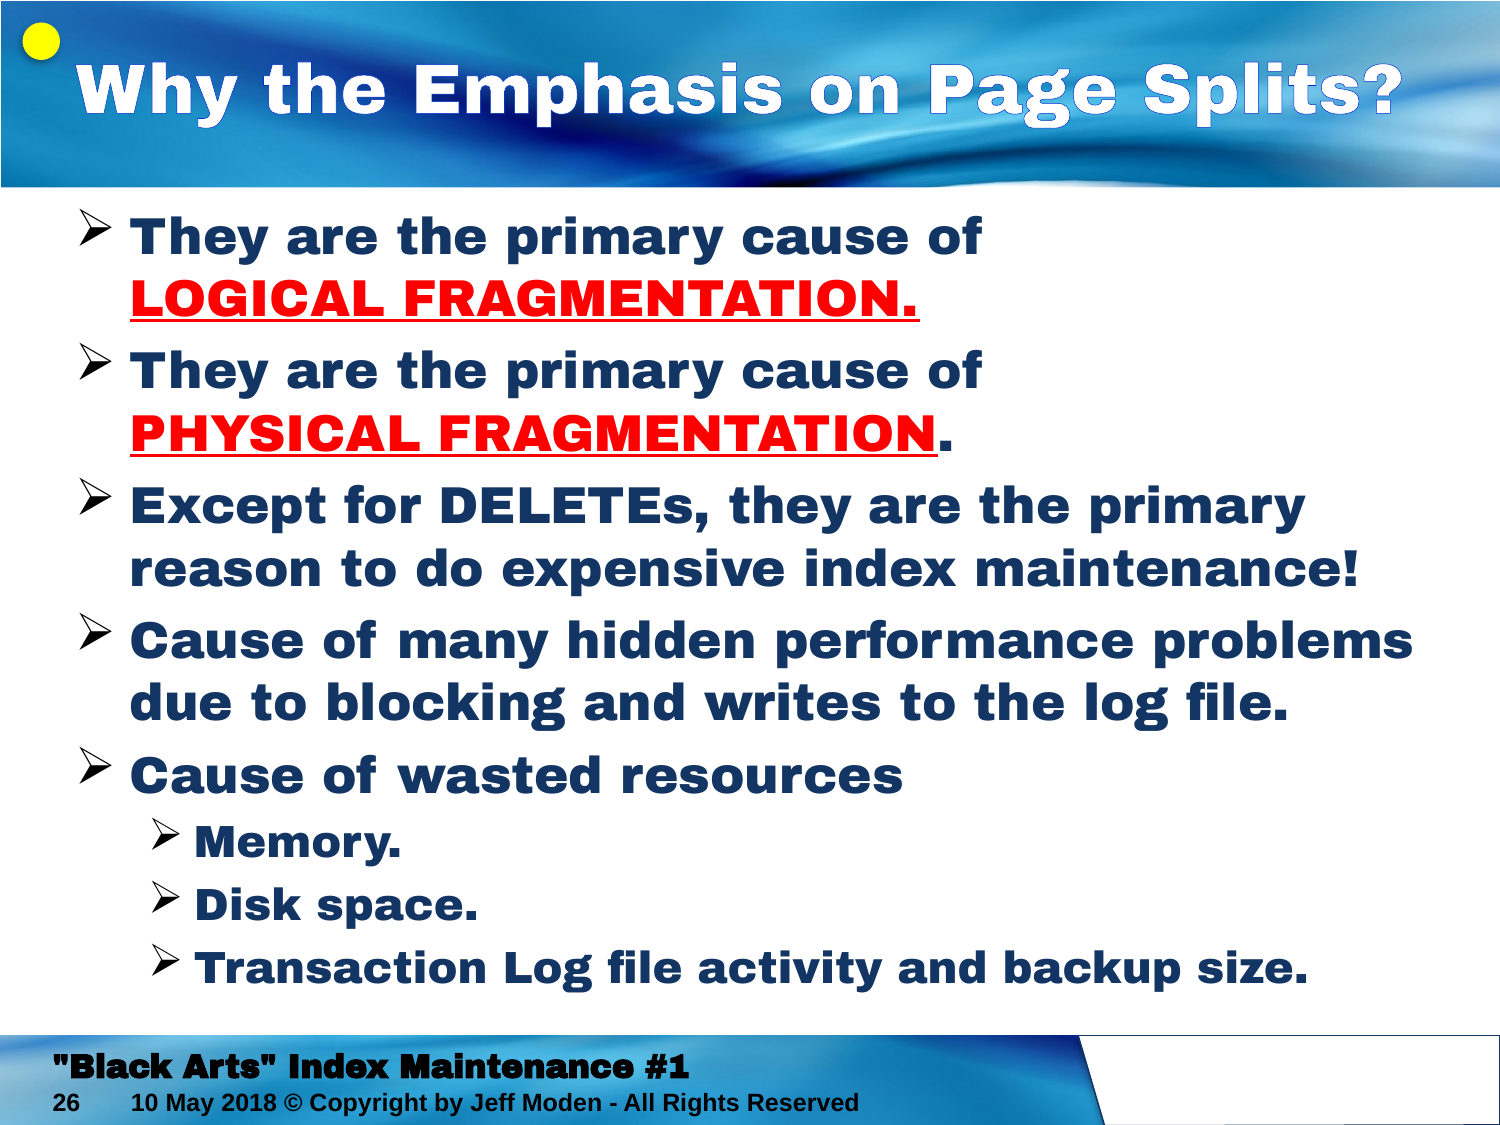

# Why the Emphasis on Page Splits?

They are the primary cause of
LOGICAL FRAGMENTATION.
They are the primary cause of
PHYSICAL FRAGMENTATION.
Except for DELETEs, they are the primary reason to do expensive index maintenance!
Cause of many hidden performance problems due to blocking and writes to the log file.
Cause of wasted resources
Memory.
Disk space.
Transaction Log file activity and backup size.

"Black Arts" Index Maintenance #1
26
10 May 2018 © Copyright by Jeff Moden - All Rights Reserved